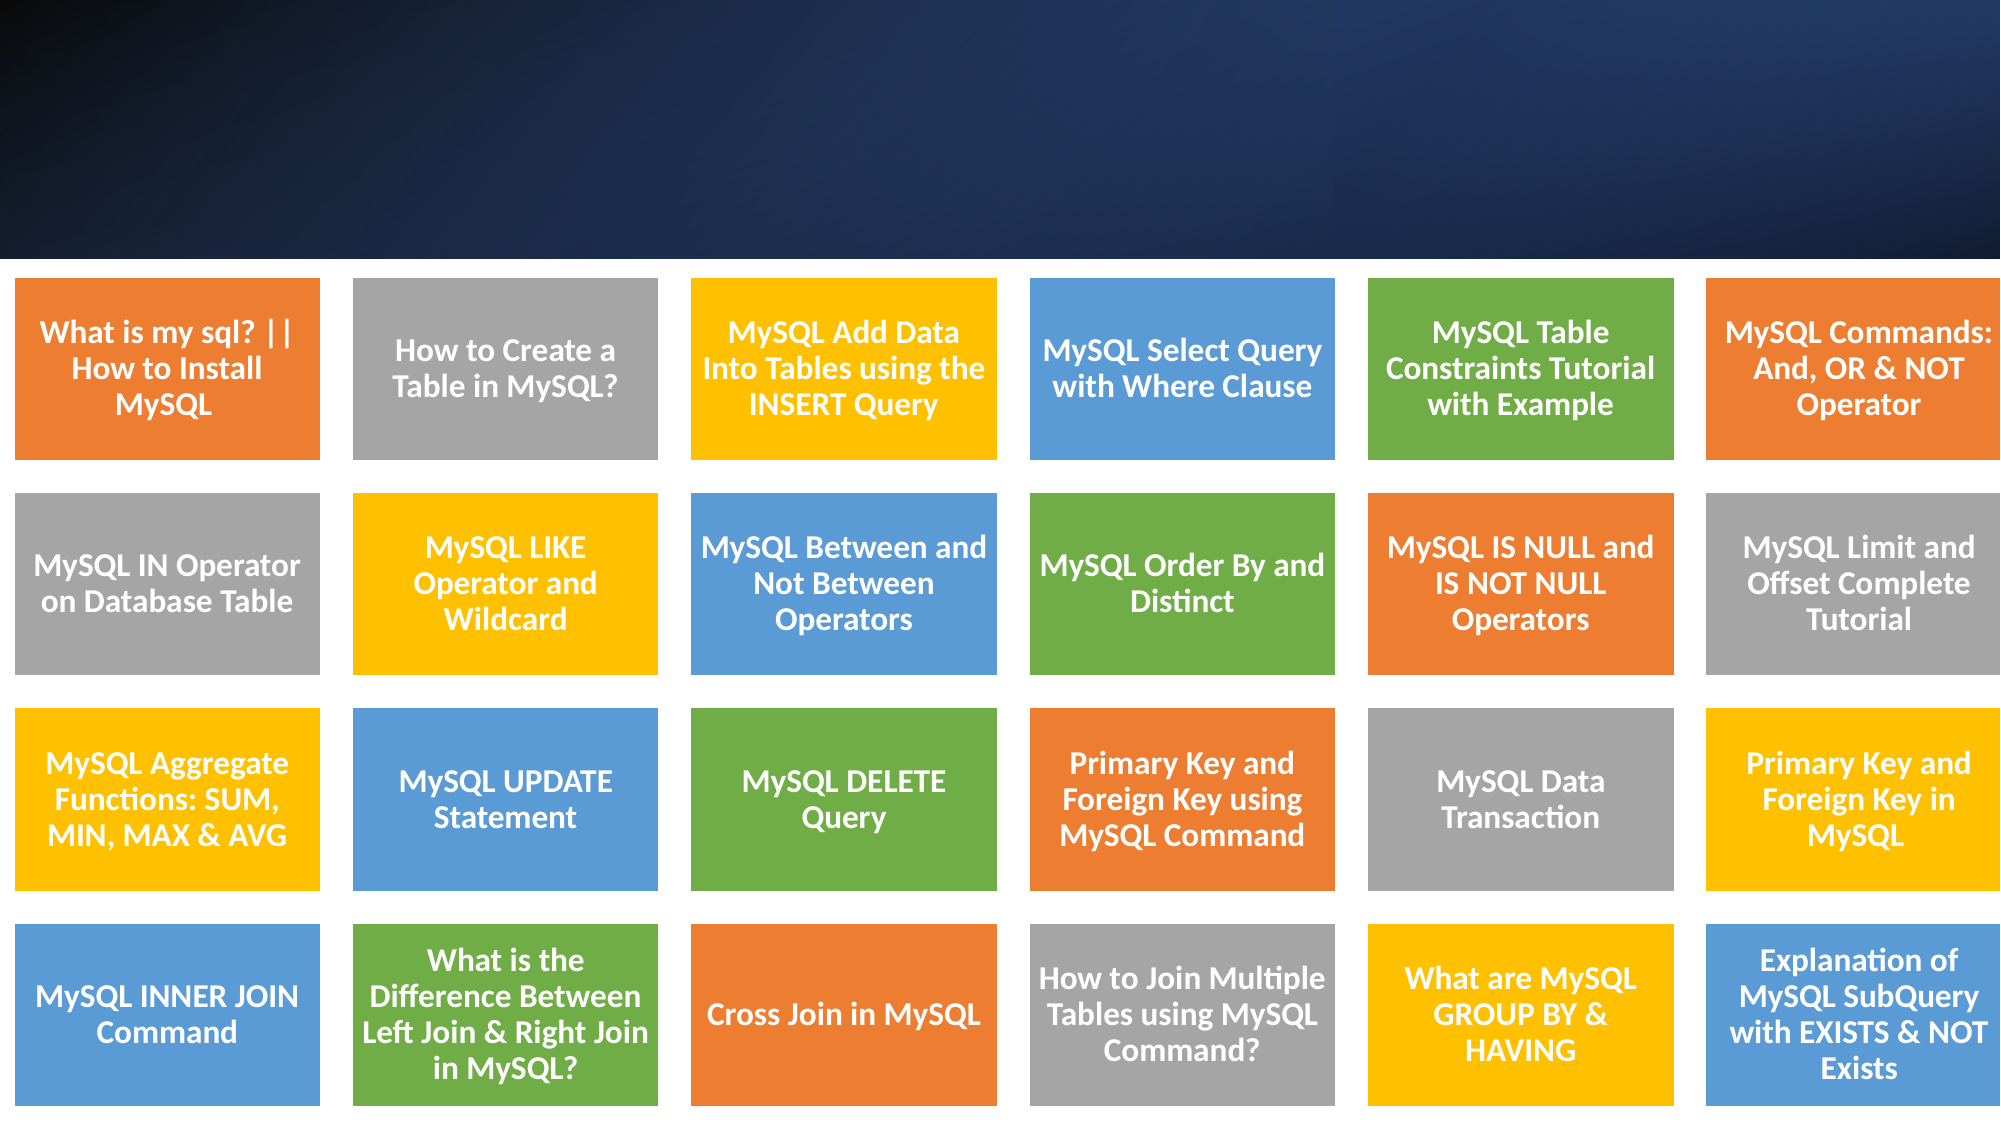

What is my sql? || How to Install MySQL
How to Create a Table in MySQL?
MySQL Add Data Into Tables using the INSERT Query
MySQL Select Query with Where Clause
MySQL Table Constraints Tutorial with Example
MySQL Commands: And, OR & NOT Operator
MySQL IN Operator on Database Table
MySQL LIKE Operator and Wildcard
MySQL Between and Not Between Operators
MySQL Order By and Distinct
MySQL IS NULL and IS NOT NULL Operators
MySQL Limit and Offset Complete Tutorial
MySQL Aggregate Functions: SUM, MIN, MAX & AVG
MySQL UPDATE Statement
MySQL DELETE Query
Primary Key and Foreign Key using MySQL Command
MySQL Data Transaction
Primary Key and Foreign Key in MySQL
MySQL INNER JOIN Command
What is the Difference Between Left Join & Right Join in MySQL?
Cross Join in MySQL
How to Join Multiple Tables using MySQL Command?
What are MySQL GROUP BY & HAVING
Explanation of MySQL SubQuery with EXISTS & NOT Exists